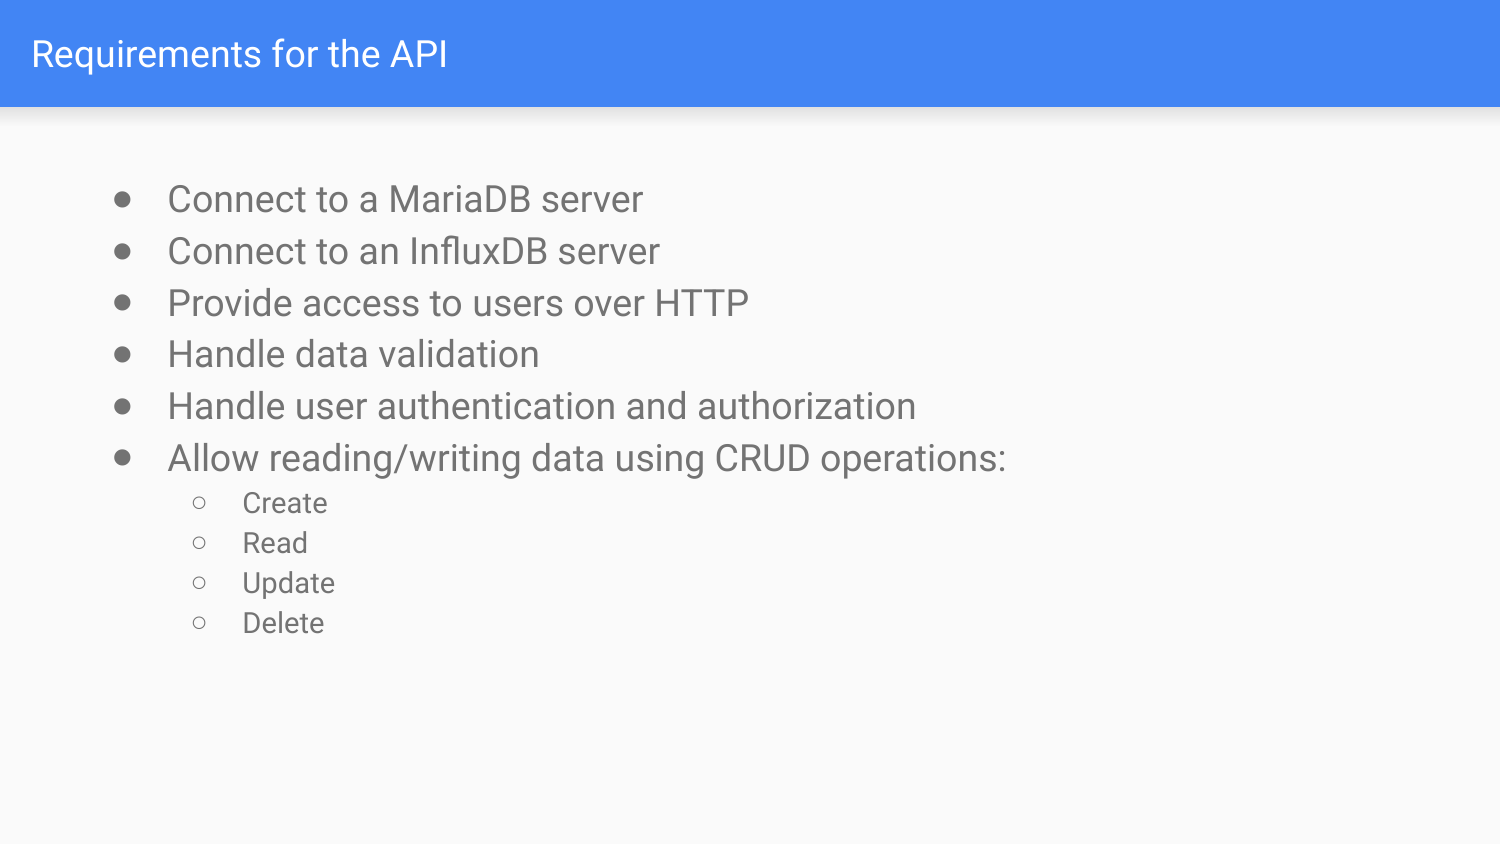

# Requirements for the API
Connect to a MariaDB server
Connect to an InfluxDB server
Provide access to users over HTTP
Handle data validation
Handle user authentication and authorization
Allow reading/writing data using CRUD operations:
Create
Read
Update
Delete